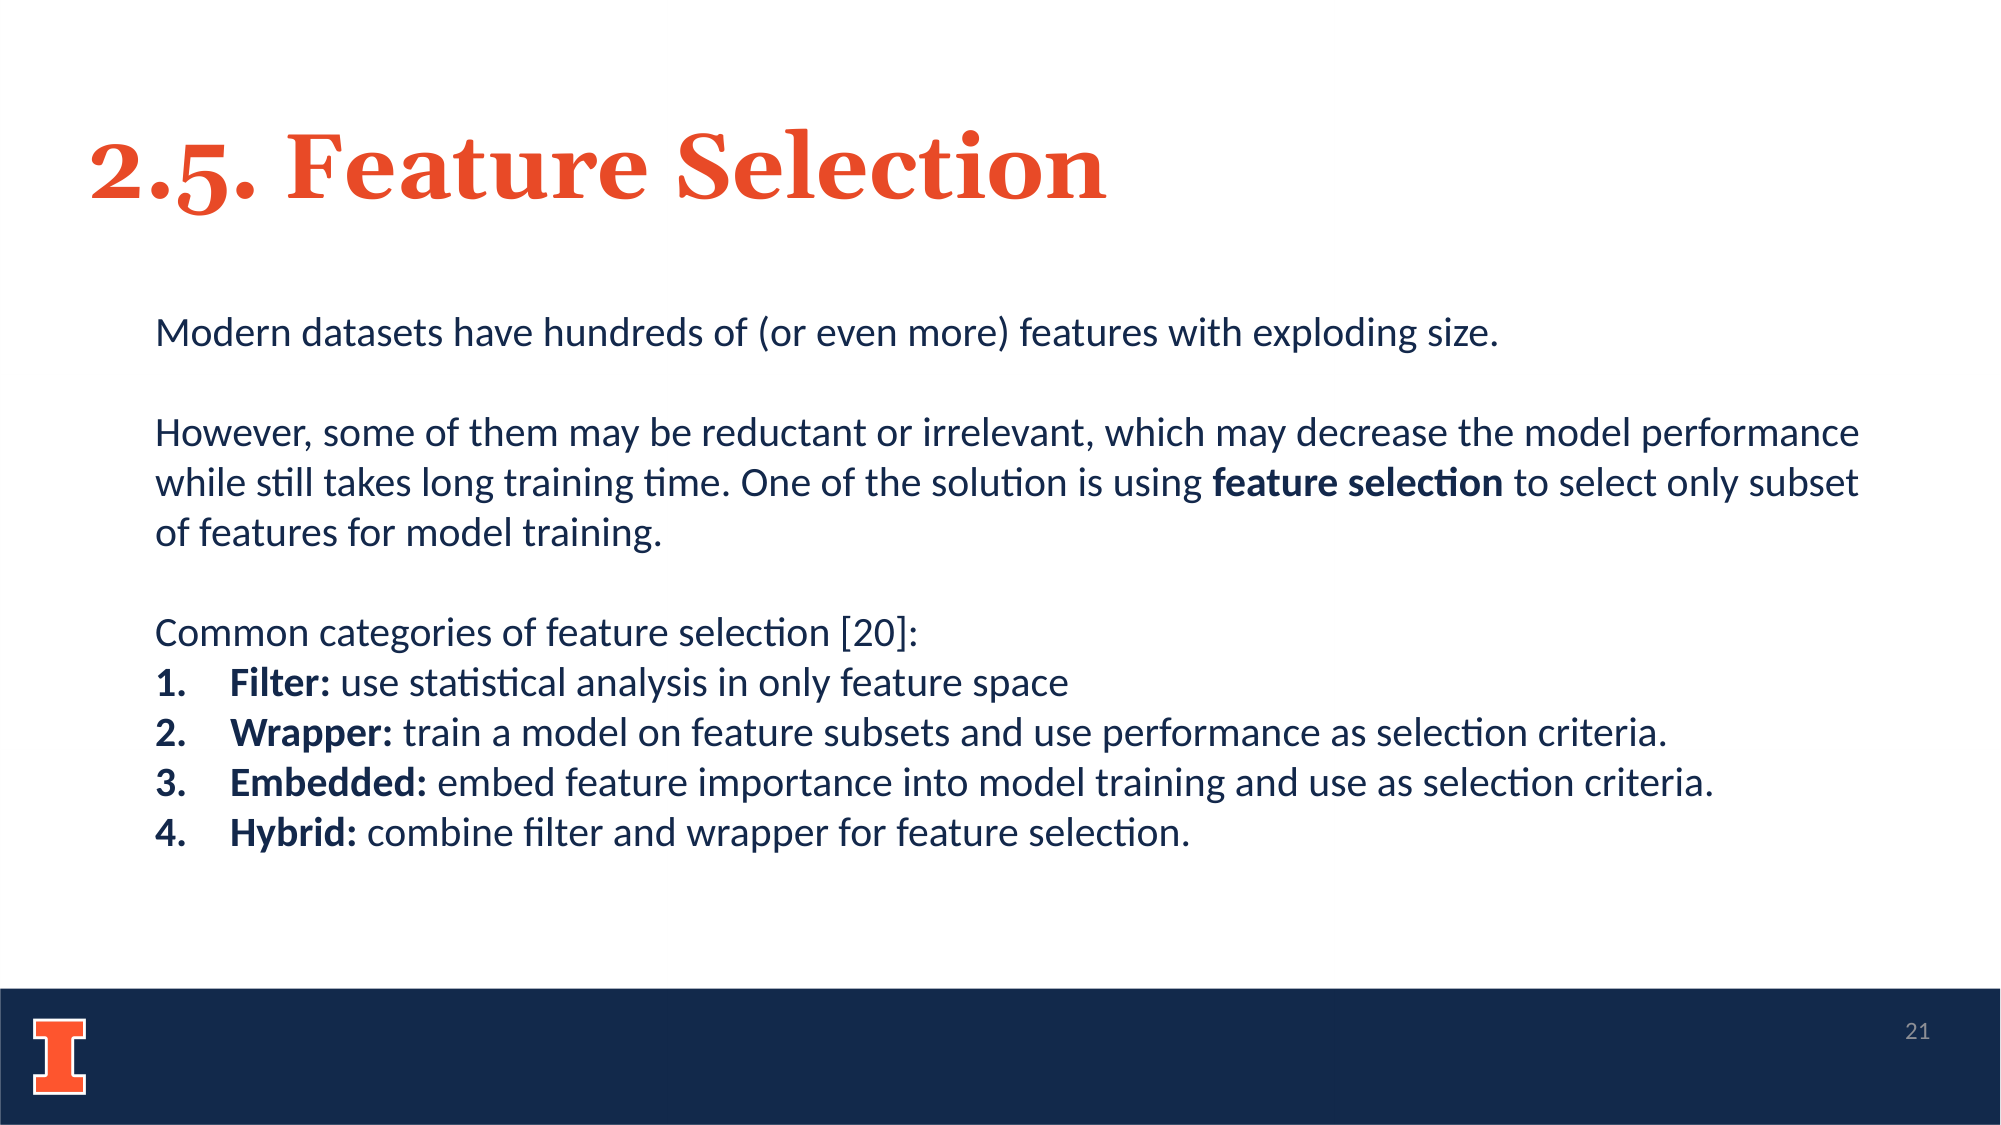

2.5. Feature Selection
Modern datasets have hundreds of (or even more) features with exploding size.

However, some of them may be reductant or irrelevant, which may decrease the model performance while still takes long training time. One of the solution is using feature selection to select only subset of features for model training.

Common categories of feature selection [20]:
Filter: use statistical analysis in only feature space
Wrapper: train a model on feature subsets and use performance as selection criteria.
Embedded: embed feature importance into model training and use as selection criteria.
Hybrid: combine filter and wrapper for feature selection.
21